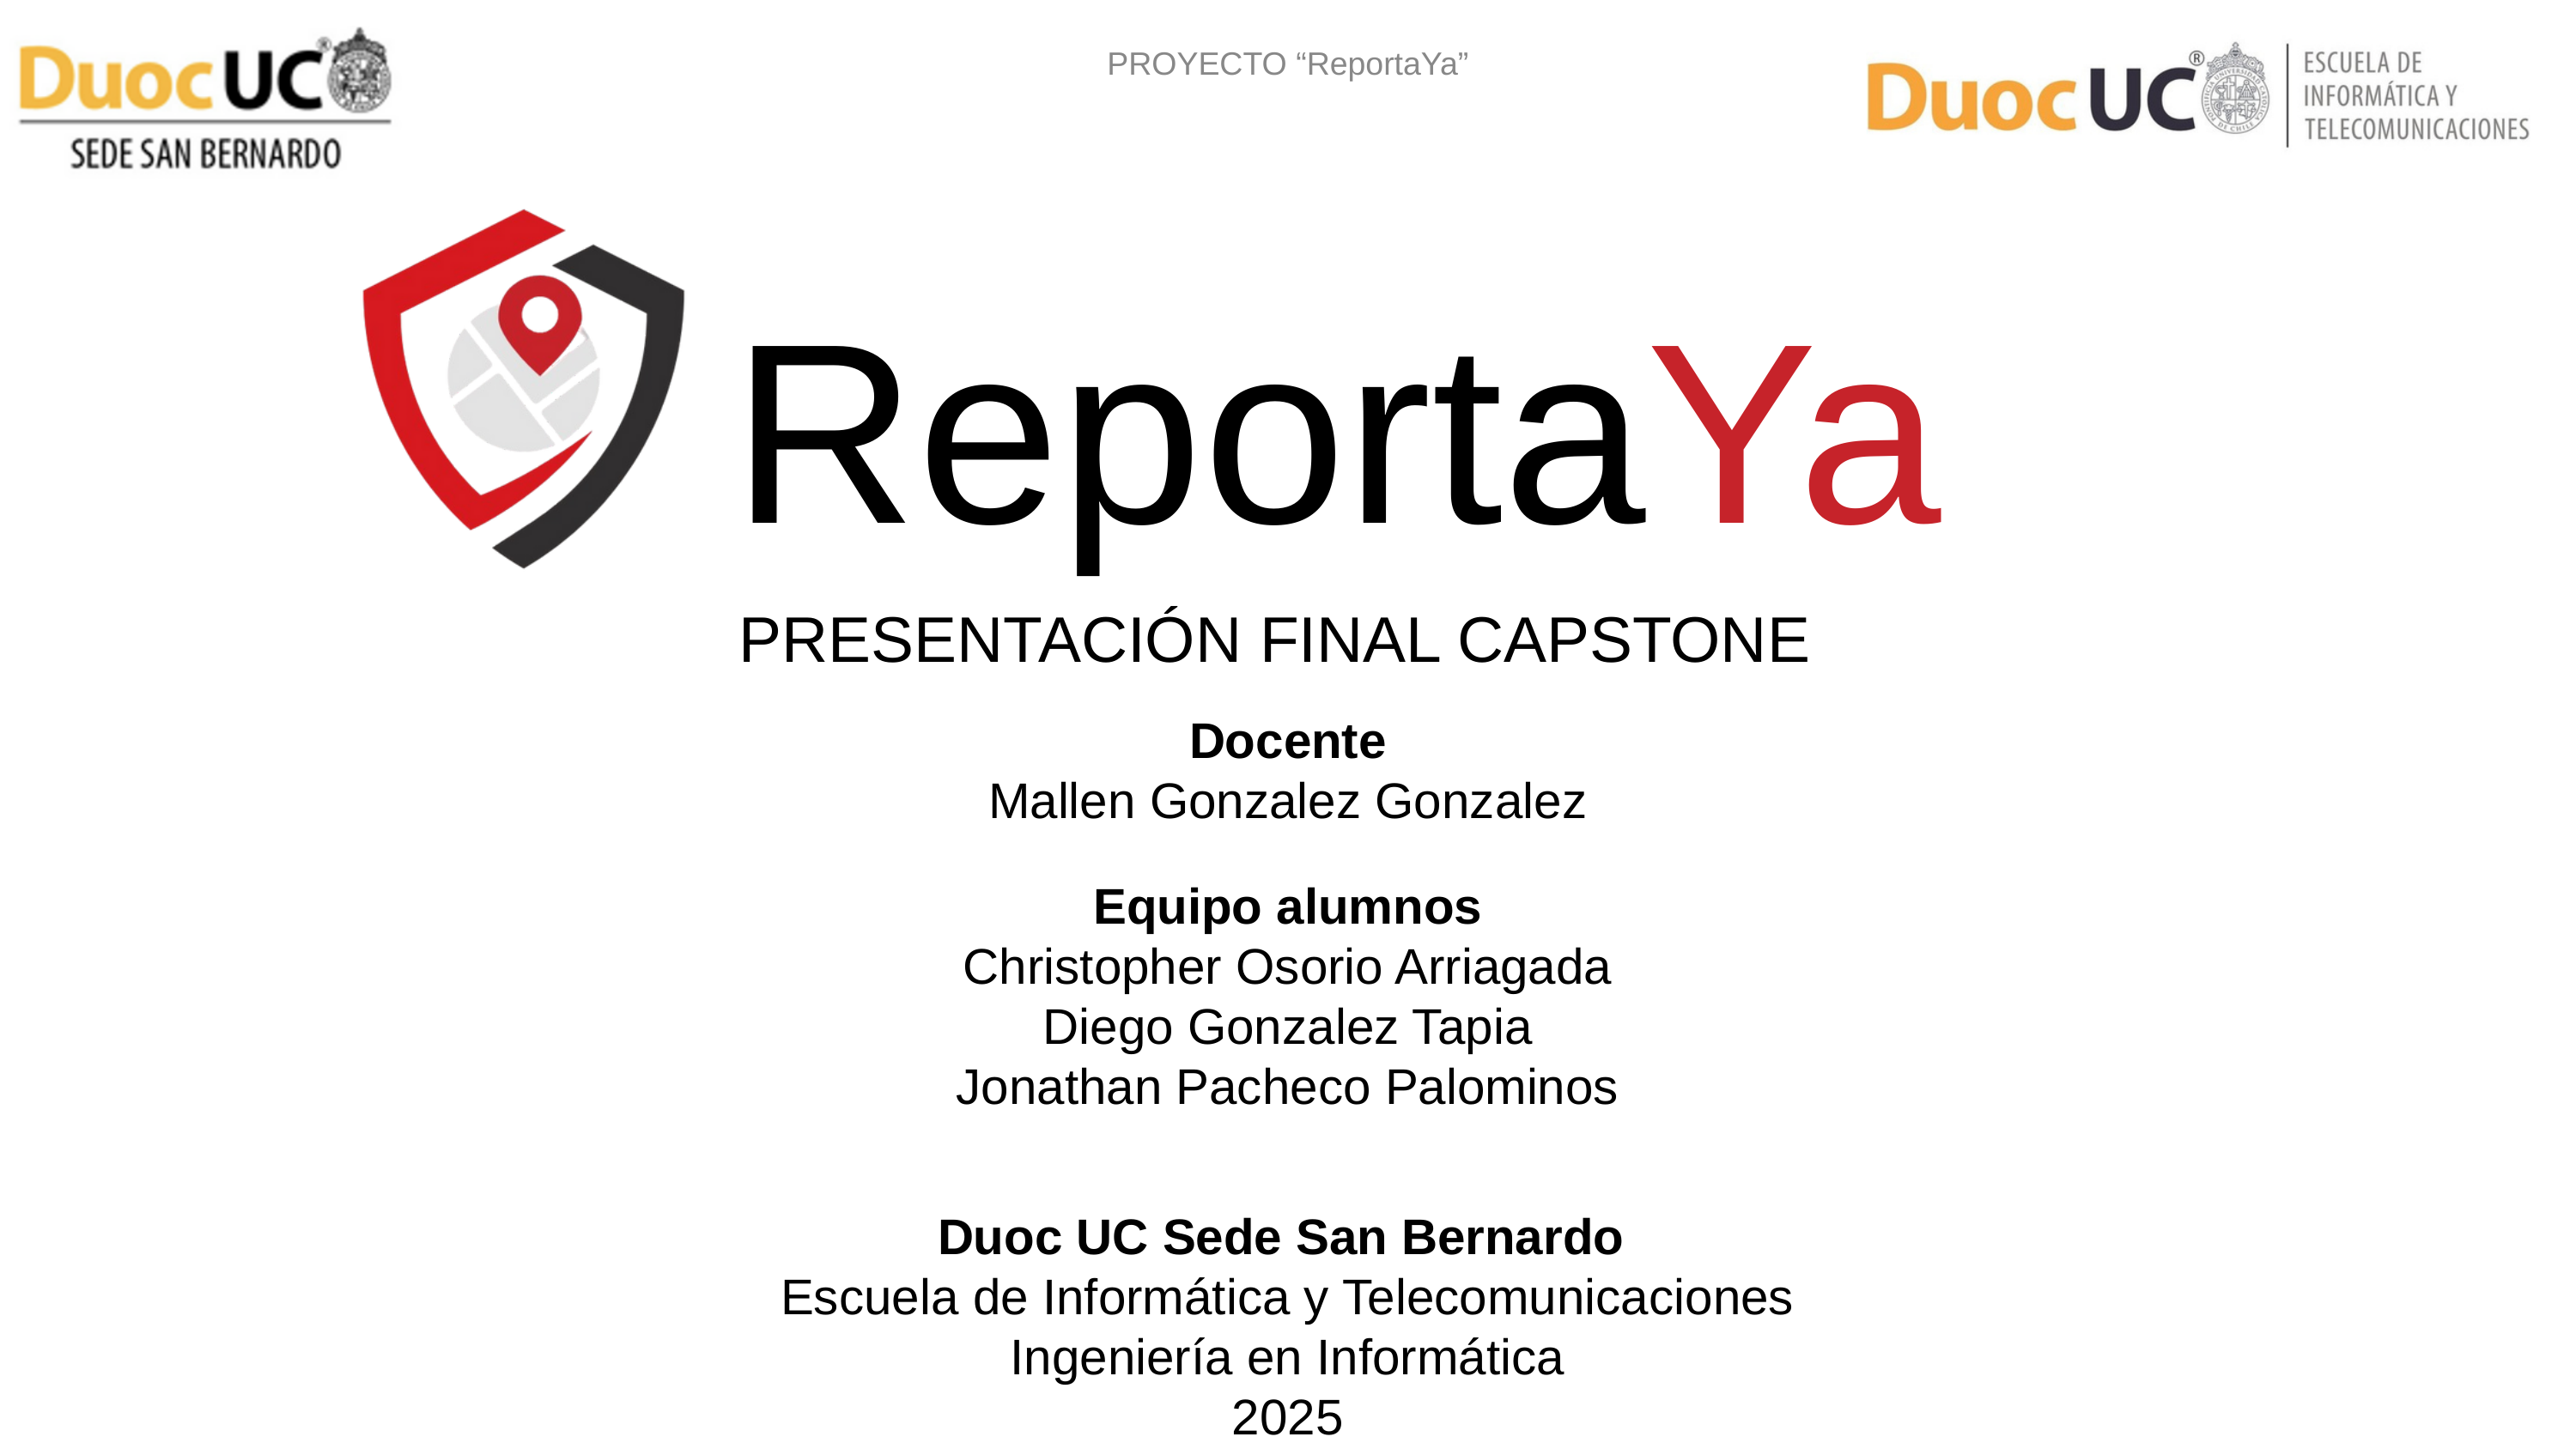

PROYECTO “ReportaYa”

ReportaYa
PRESENTACIÓN FINAL CAPSTONE

Docente
Mallen Gonzalez Gonzalez

Equipo alumnos
Christopher Osorio Arriagada
Diego Gonzalez Tapia
Jonathan Pacheco Palominos

Duoc UC Sede San Bernardo
Escuela de Informática y Telecomunicaciones
Ingeniería en Informática
2025